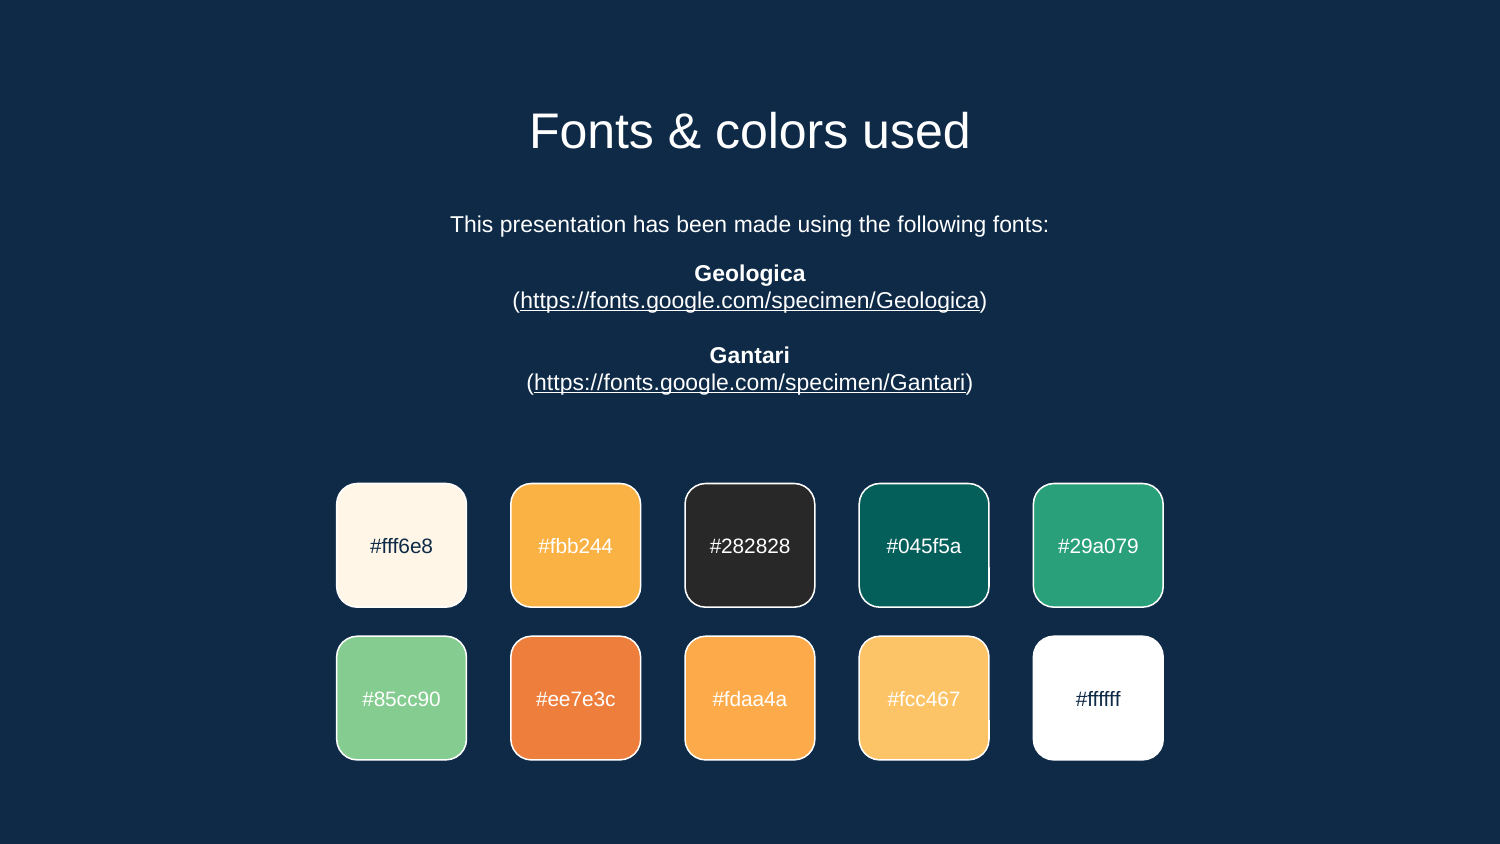

# Fonts & colors used
This presentation has been made using the following fonts:
Geologica
(https://fonts.google.com/specimen/Geologica)

Gantari
(https://fonts.google.com/specimen/Gantari)

#fff6e8
#fbb244
#282828
#045f5a
#29a079

#85cc90
#ee7e3c
#fdaa4a
#fcc467
#ffffff